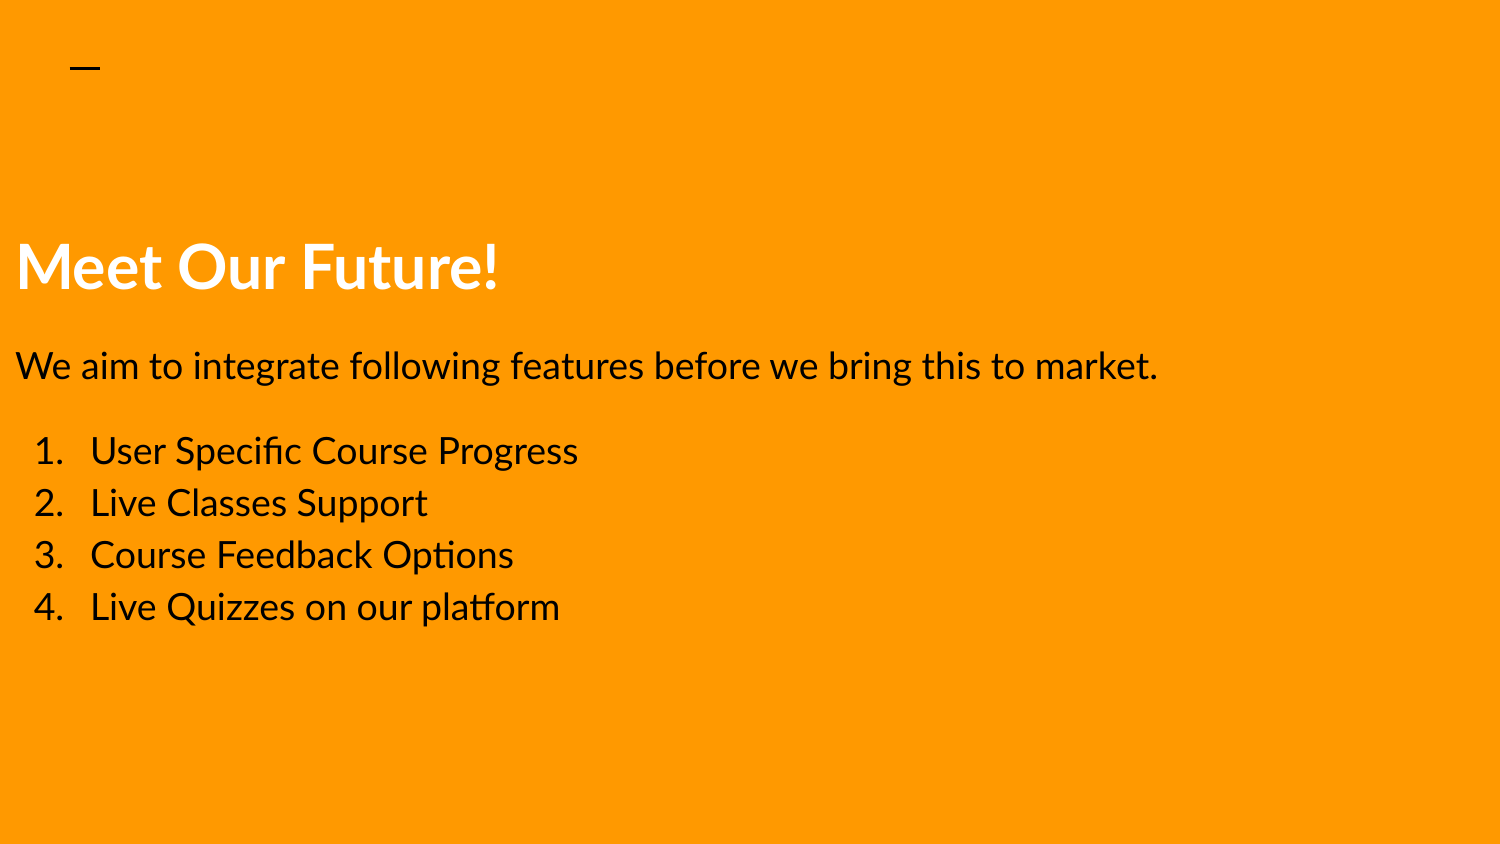

Meet Our Future!
We aim to integrate following features before we bring this to market.
User Specific Course Progress
Live Classes Support
Course Feedback Options
Live Quizzes on our platform